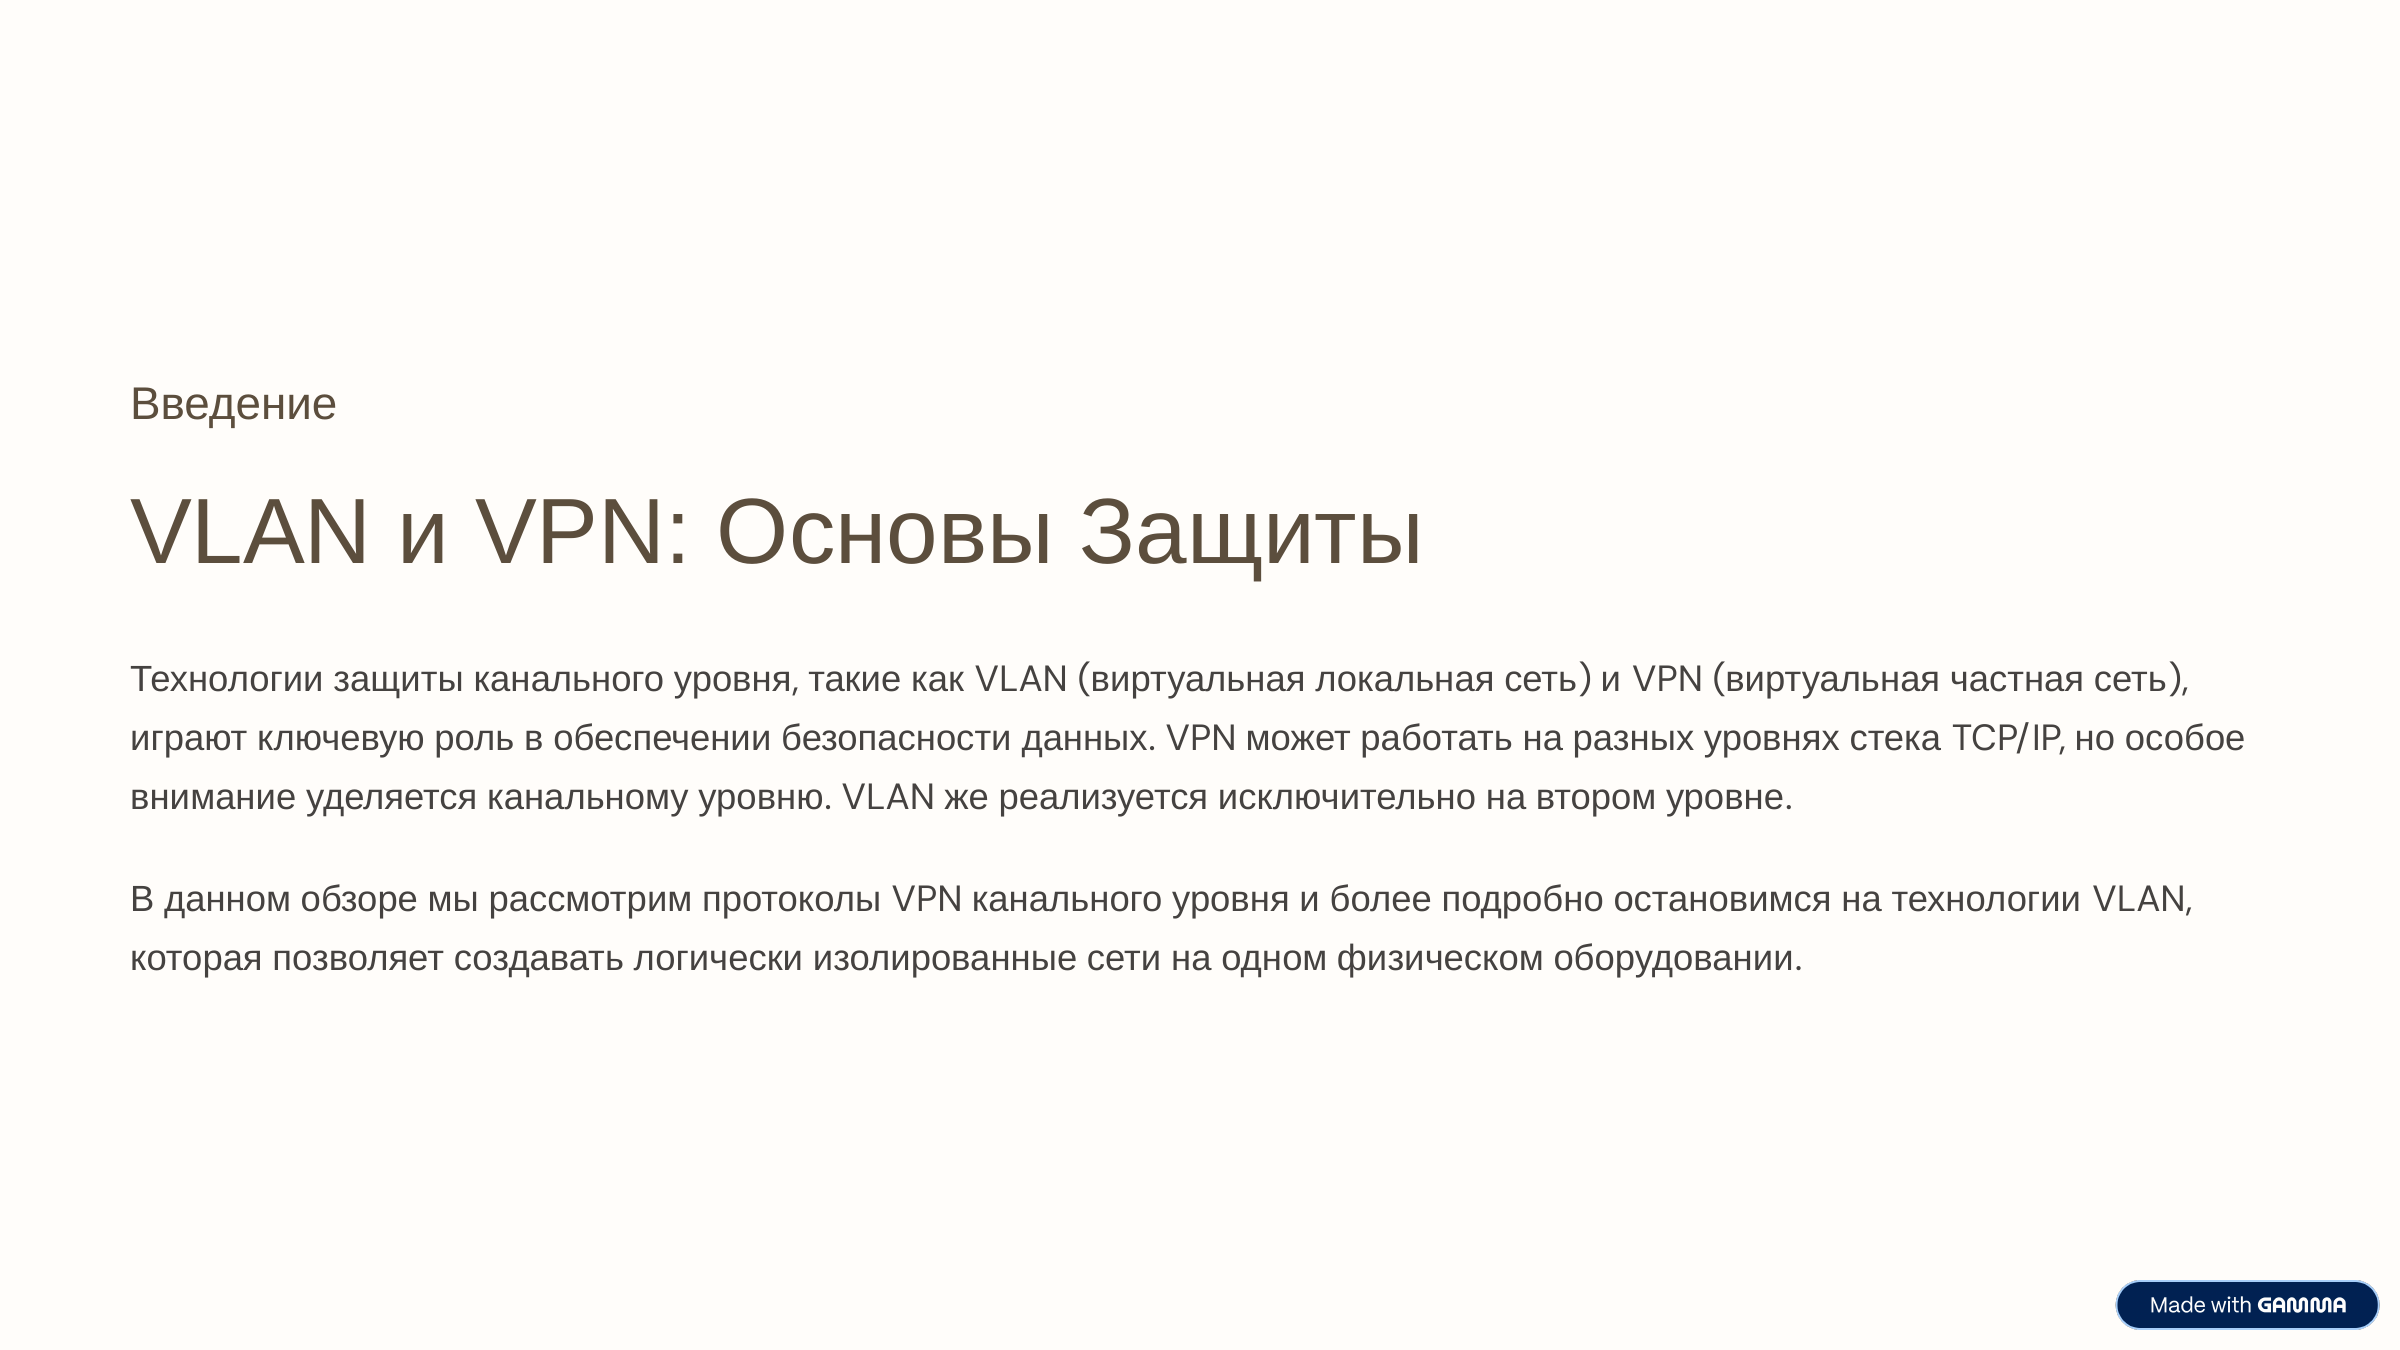

Введение
VLAN и VPN: Основы Защиты
Технологии защиты канального уровня, такие как VLAN (виртуальная локальная сеть) и VPN (виртуальная частная сеть), играют ключевую роль в обеспечении безопасности данных. VPN может работать на разных уровнях стека TCP/IP, но особое внимание уделяется канальному уровню. VLAN же реализуется исключительно на втором уровне.
В данном обзоре мы рассмотрим протоколы VPN канального уровня и более подробно остановимся на технологии VLAN, которая позволяет создавать логически изолированные сети на одном физическом оборудовании.